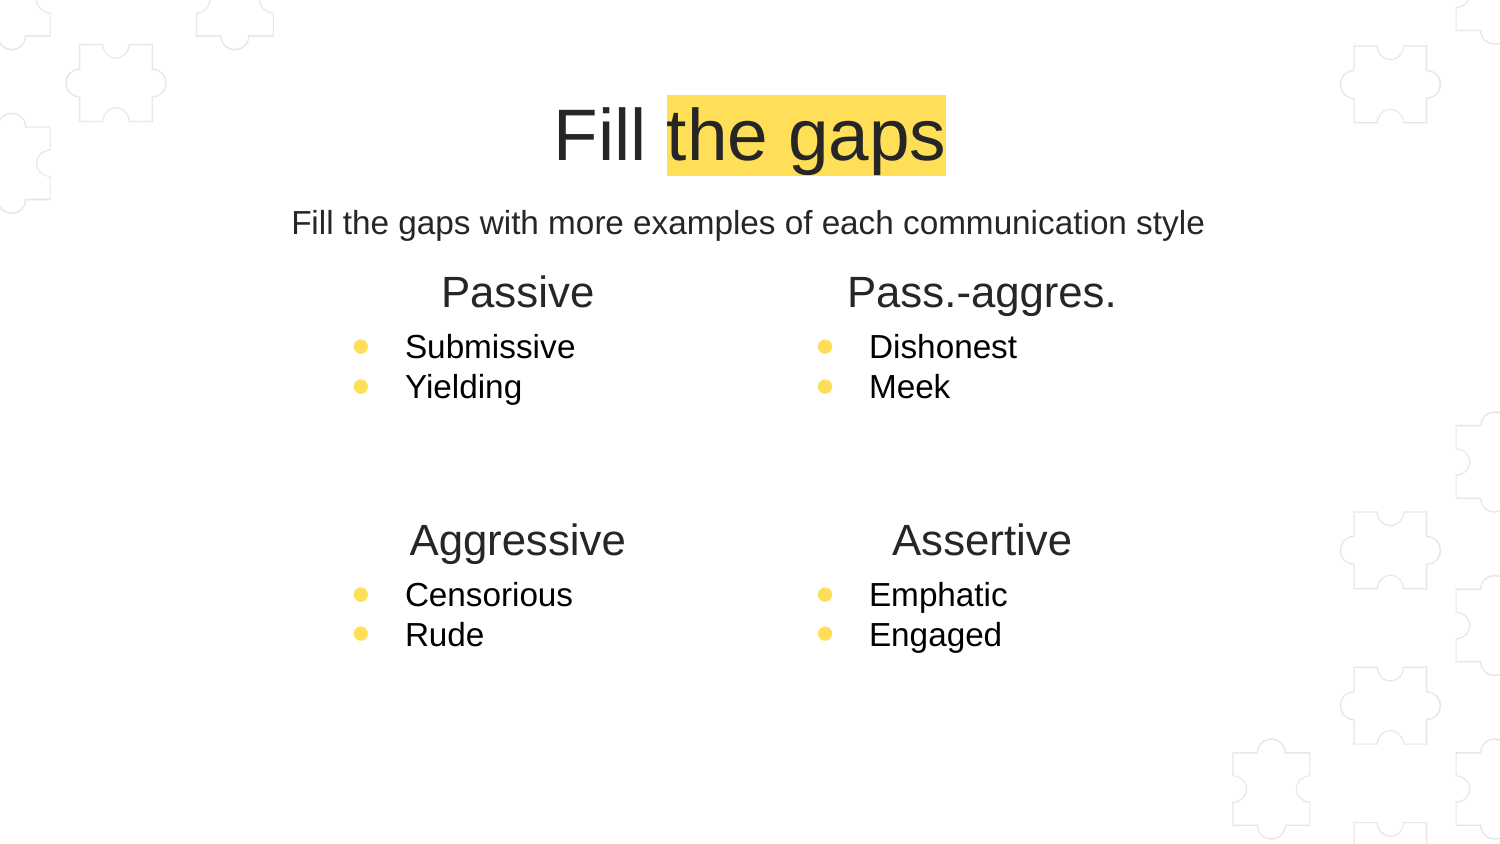

# Fill the gaps
Fill the gaps with more examples of each communication style
Passive
Pass.-aggres.
Submissive
Yielding

Dishonest
Meek

Aggressive
Assertive
Censorious
Rude

Emphatic
Engaged